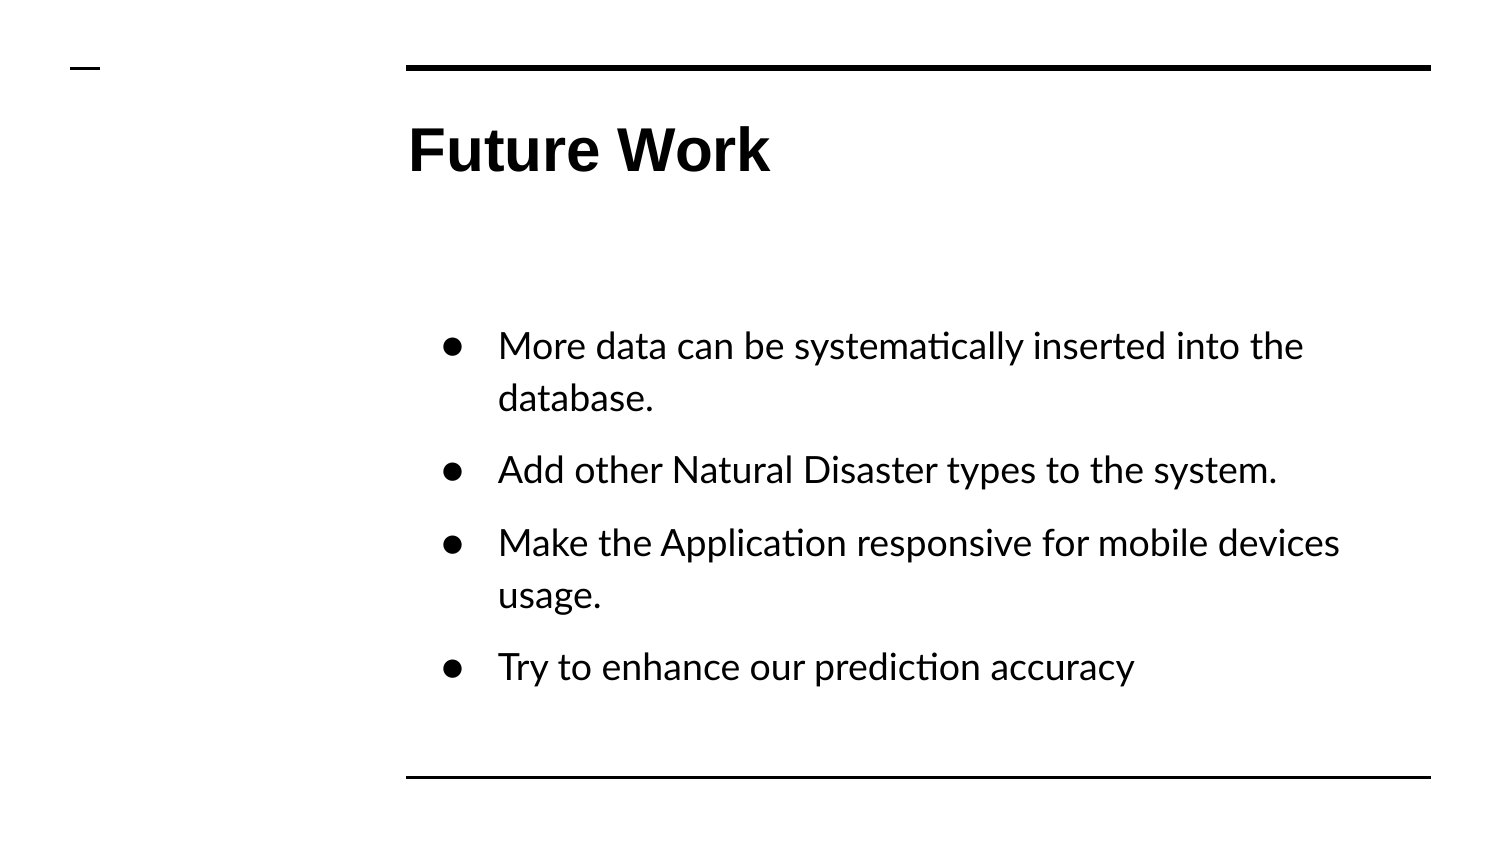

# Future Work
More data can be systematically inserted into the database.
Add other Natural Disaster types to the system.
Make the Application responsive for mobile devices usage.
Try to enhance our prediction accuracy